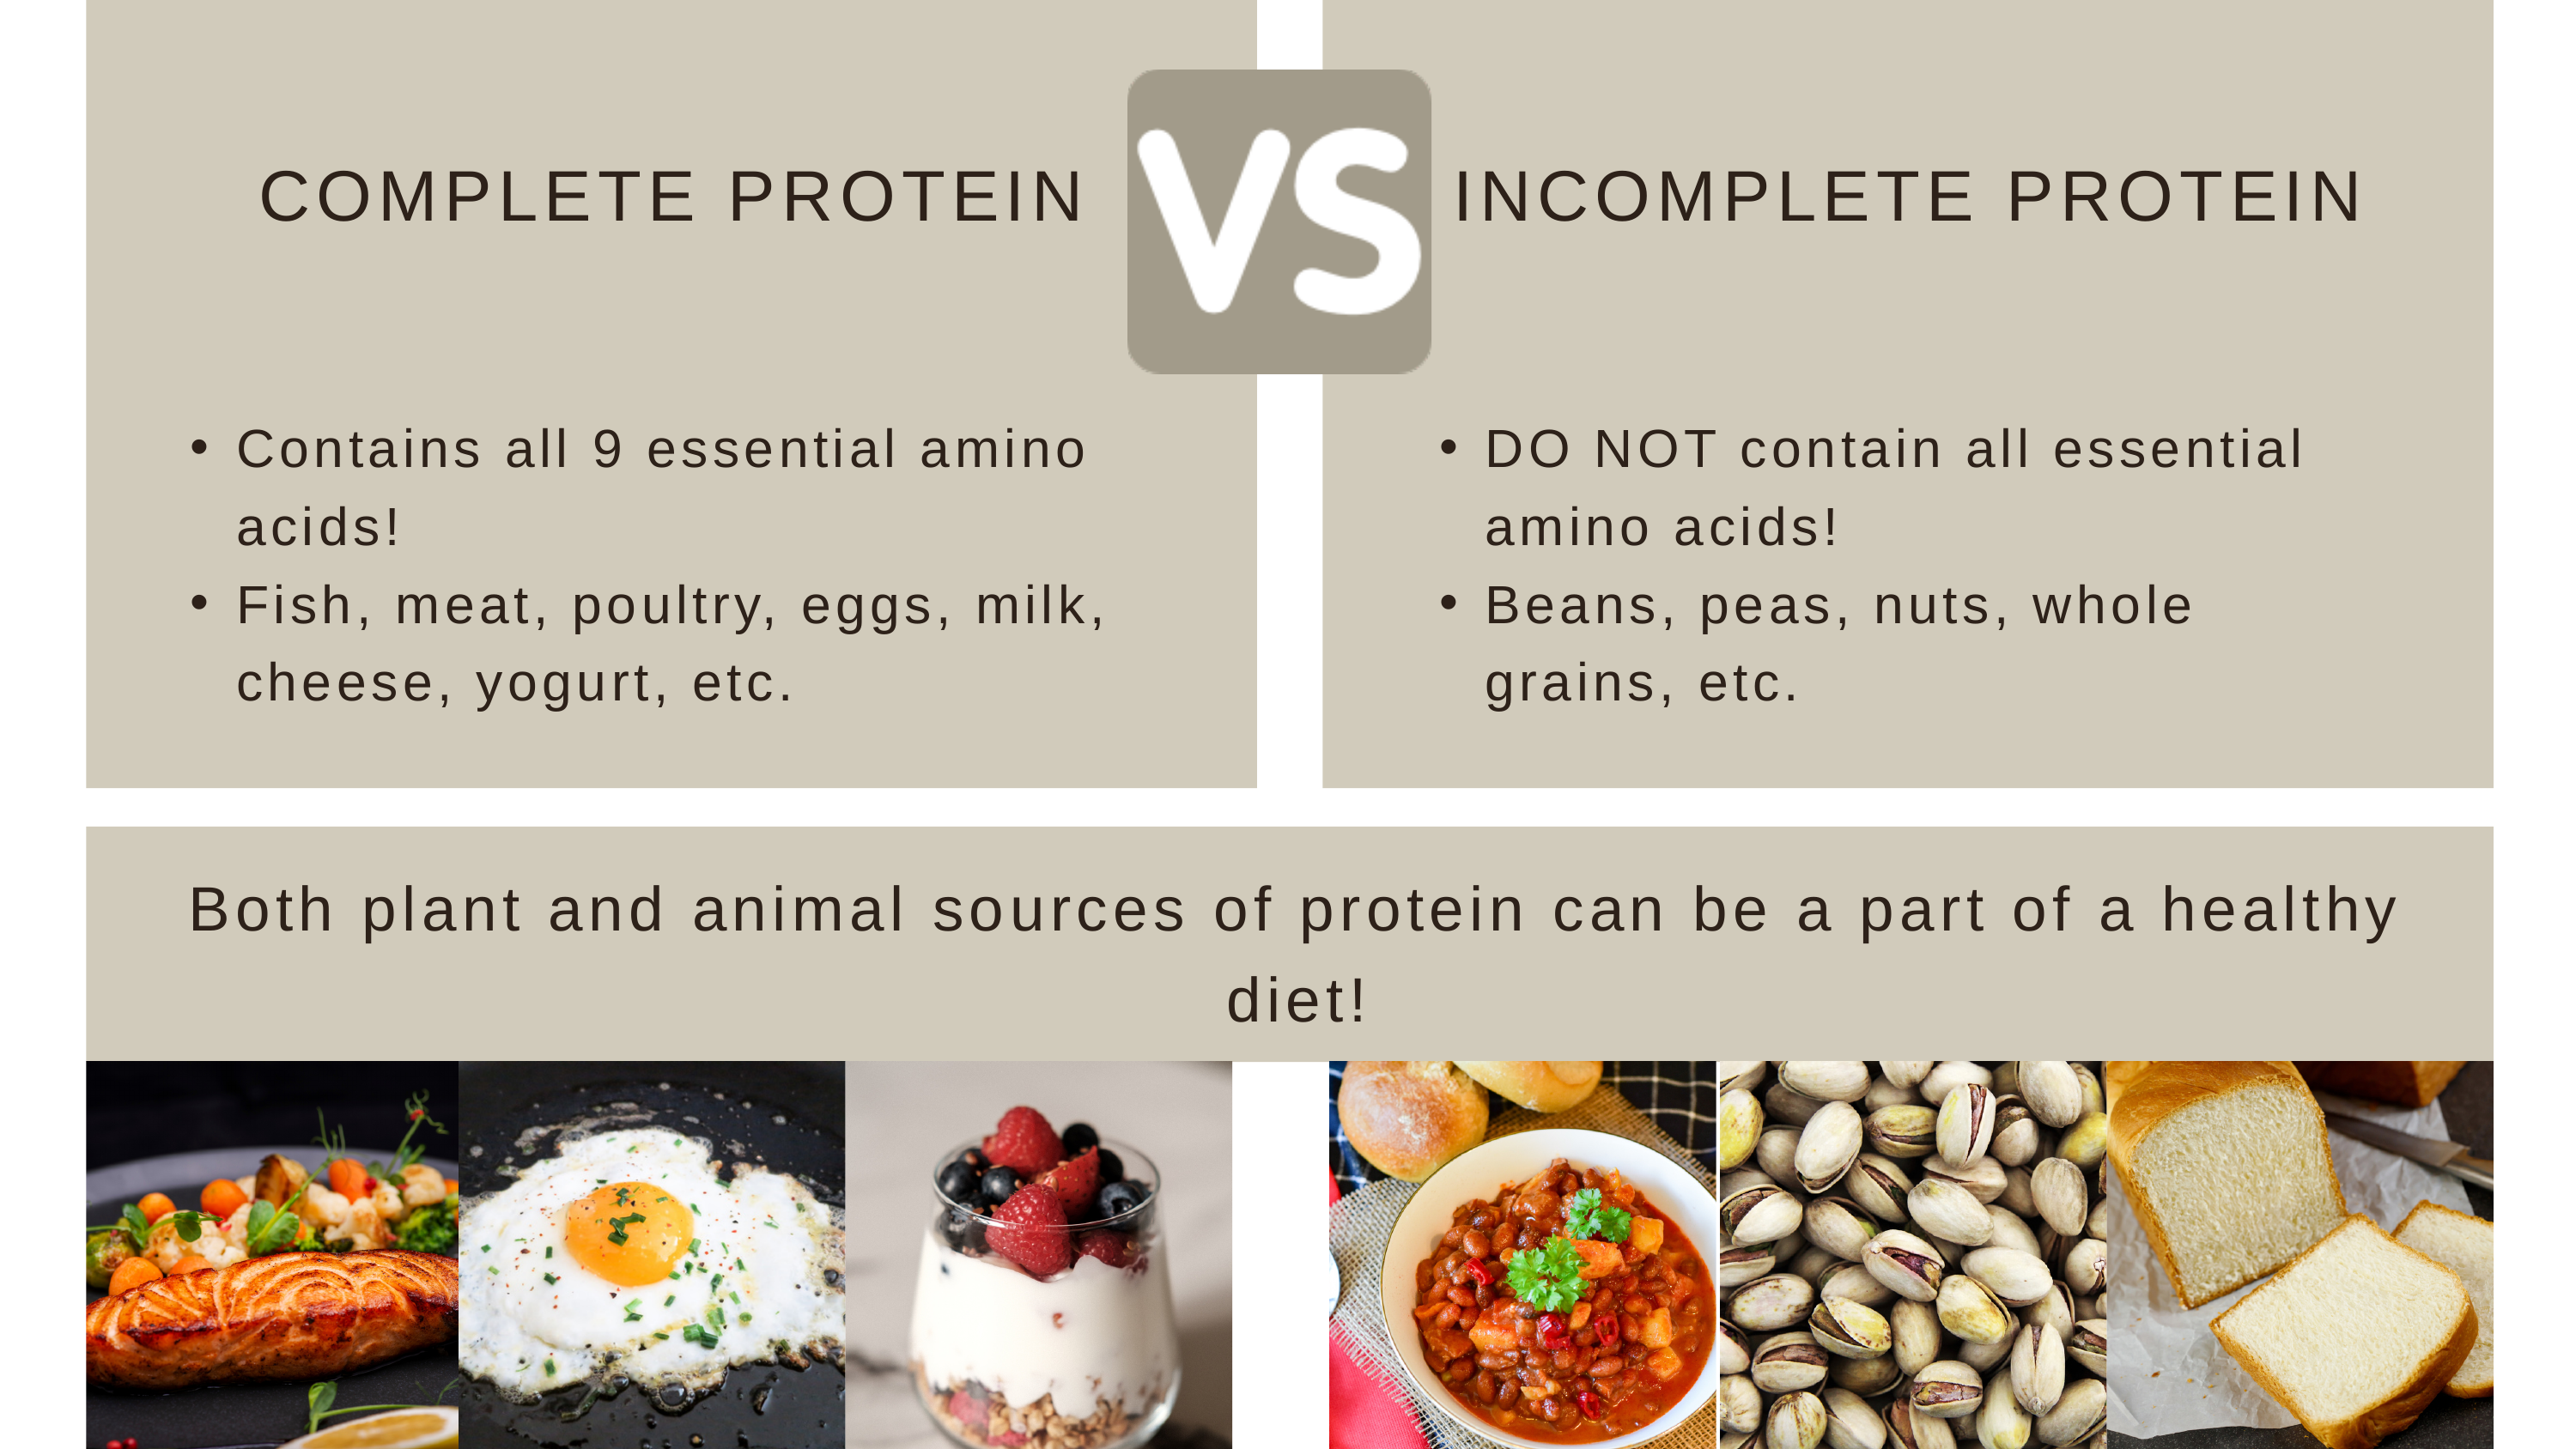

COMPLETE PROTEIN

INCOMPLETE PROTEIN
Contains all 9 essential amino acids!
Fish, meat, poultry, eggs, milk, cheese, yogurt, etc.

DO NOT contain all essential amino acids!
Beans, peas, nuts, whole grains, etc.

Both plant and animal sources of protein can be a part of a healthy diet!​